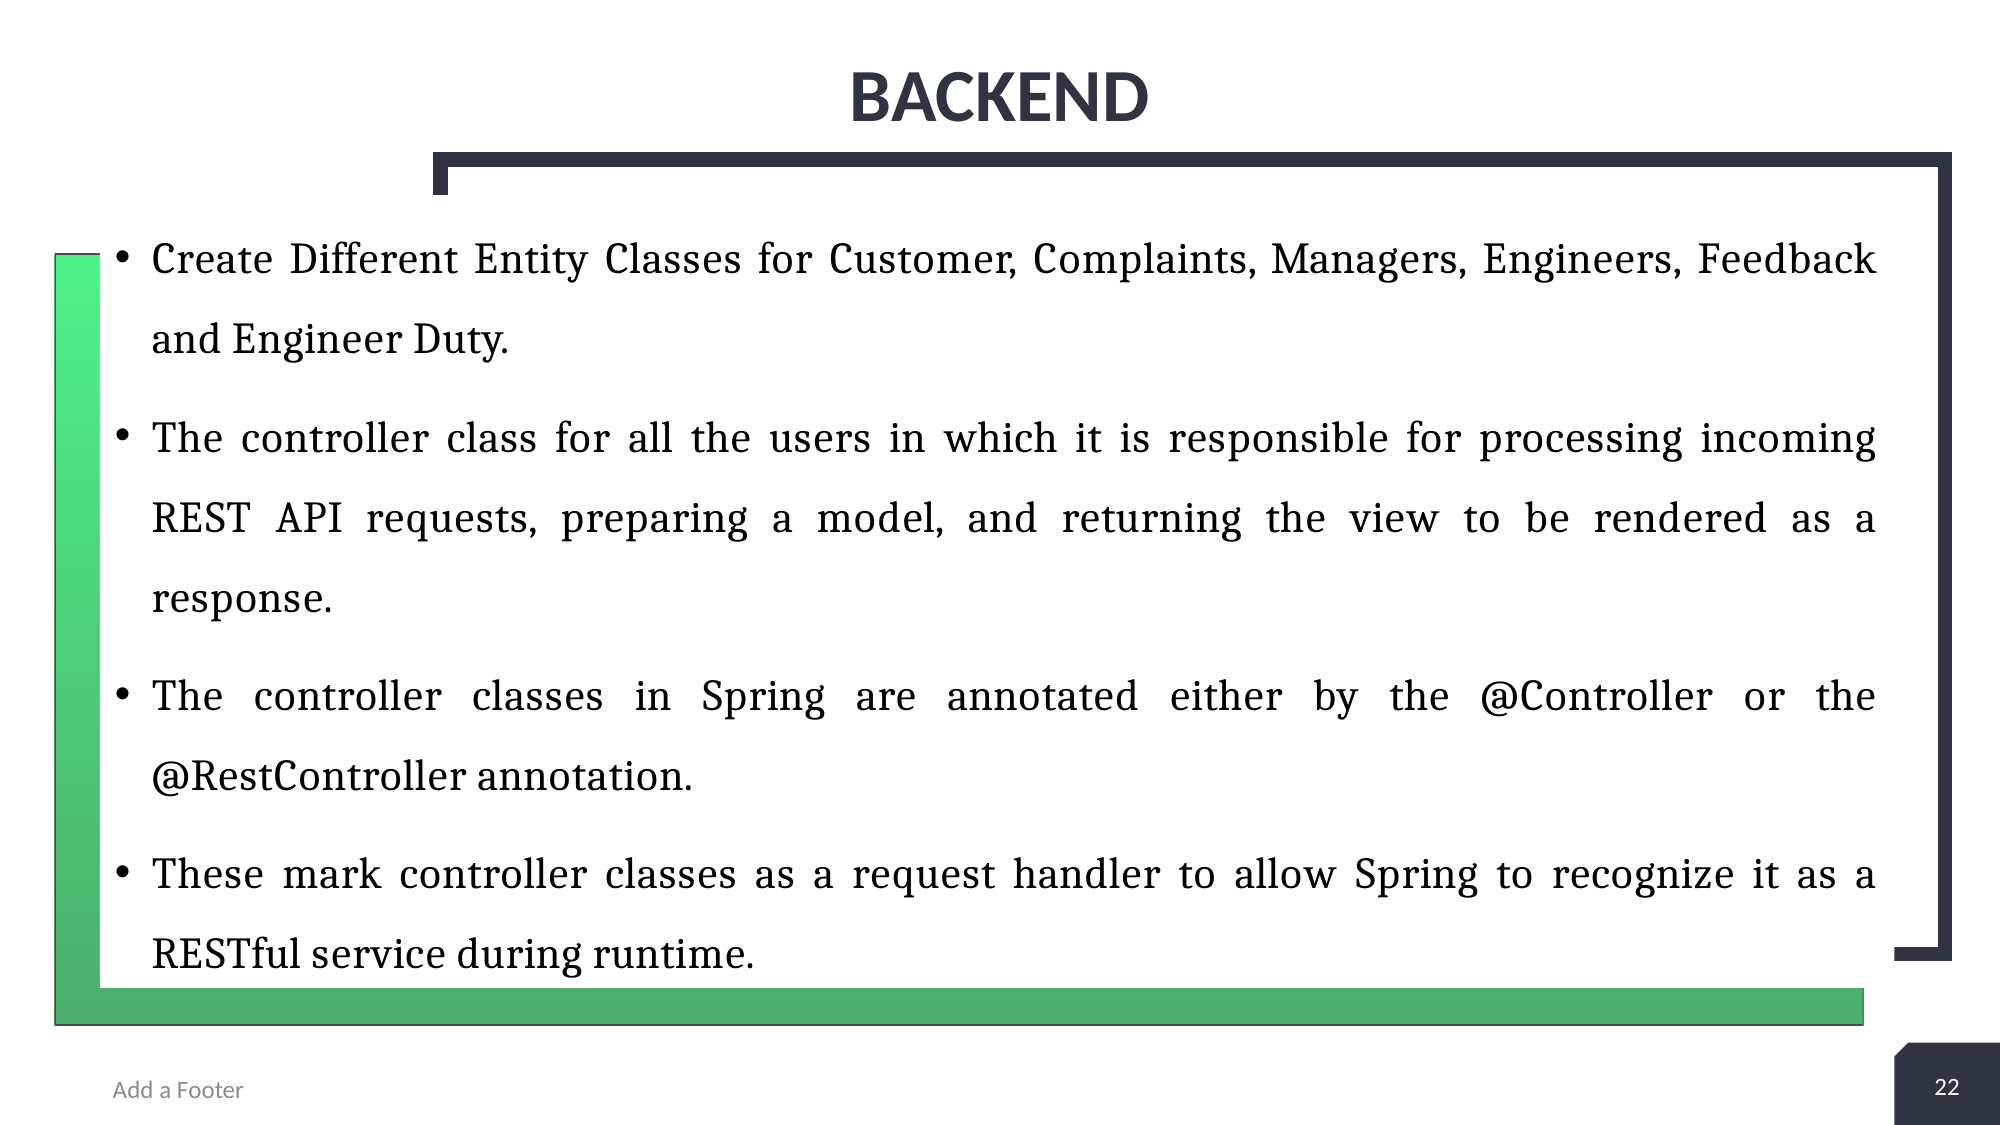

# Backend
Create Different Entity Classes for Customer, Complaints, Managers, Engineers, Feedback and Engineer Duty.
The controller class for all the users in which it is responsible for processing incoming REST API requests, preparing a model, and returning the view to be rendered as a response.
The controller classes in Spring are annotated either by the @Controller or the @RestController annotation.
These mark controller classes as a request handler to allow Spring to recognize it as a RESTful service during runtime.

22
Add a Footer